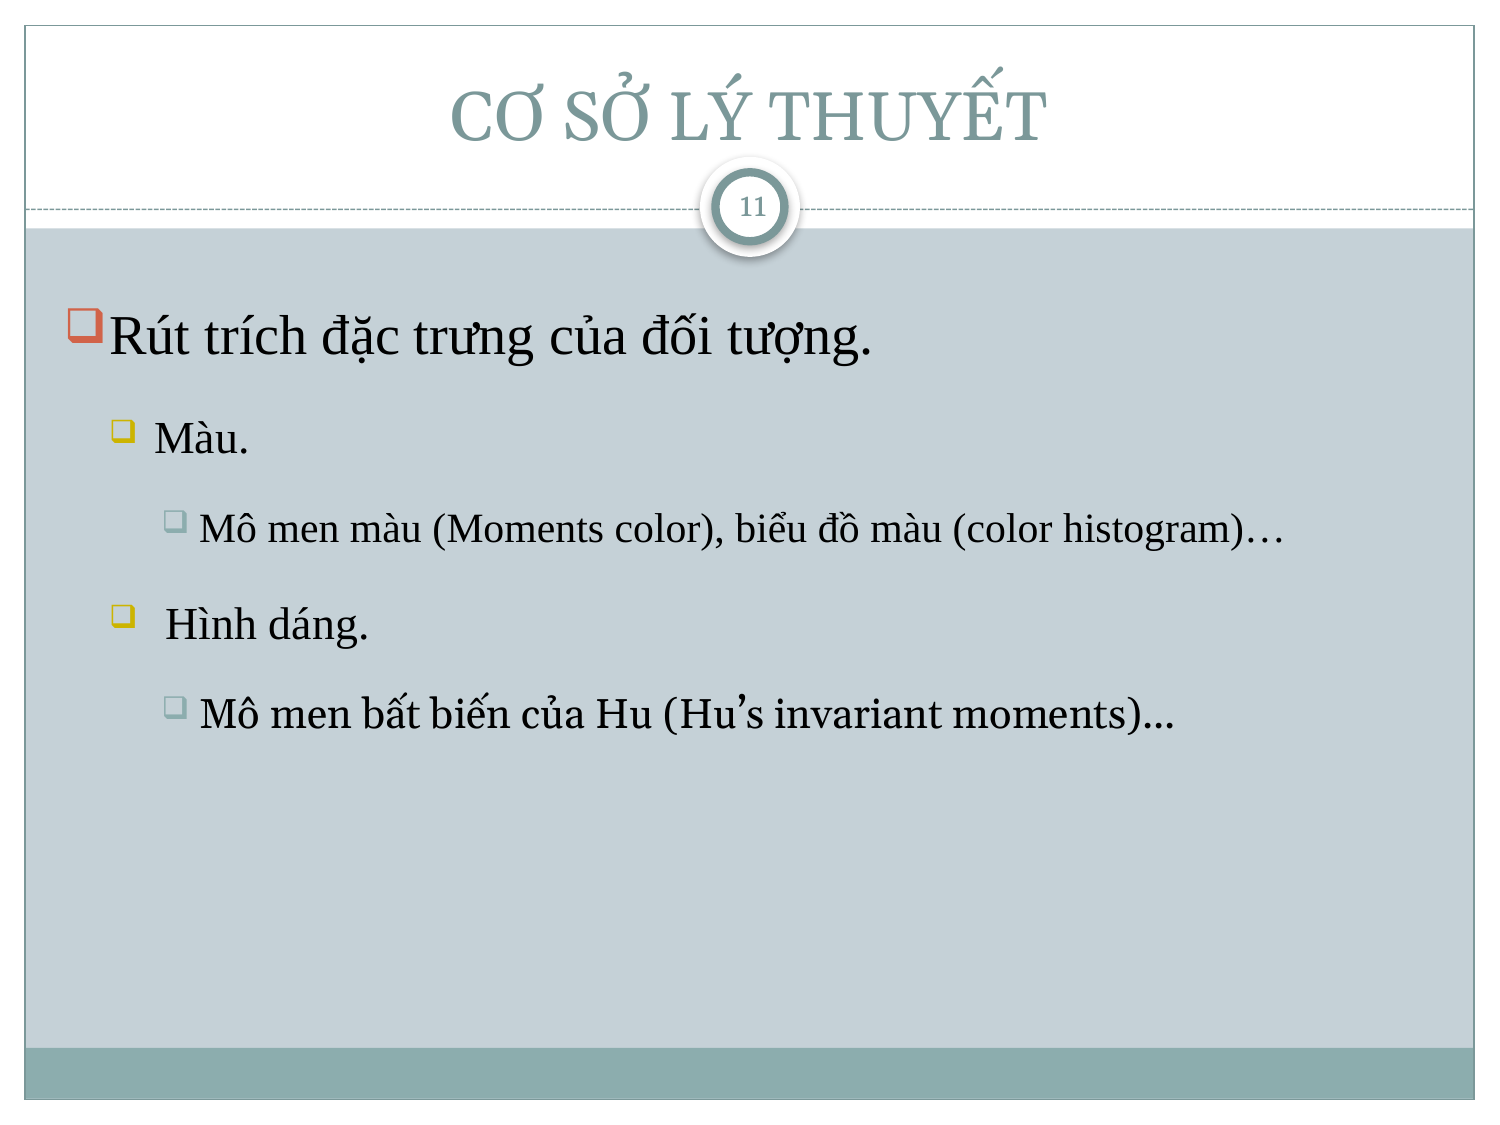

# CƠ SỞ LÝ THUYẾT
11
Rút trích đặc trưng của đối tượng.
Màu.
Mô men màu (Moments color), biểu đồ màu (color histogram)…
 Hình dáng.
Mô men bất biến của Hu (Hu’s invariant moments)...